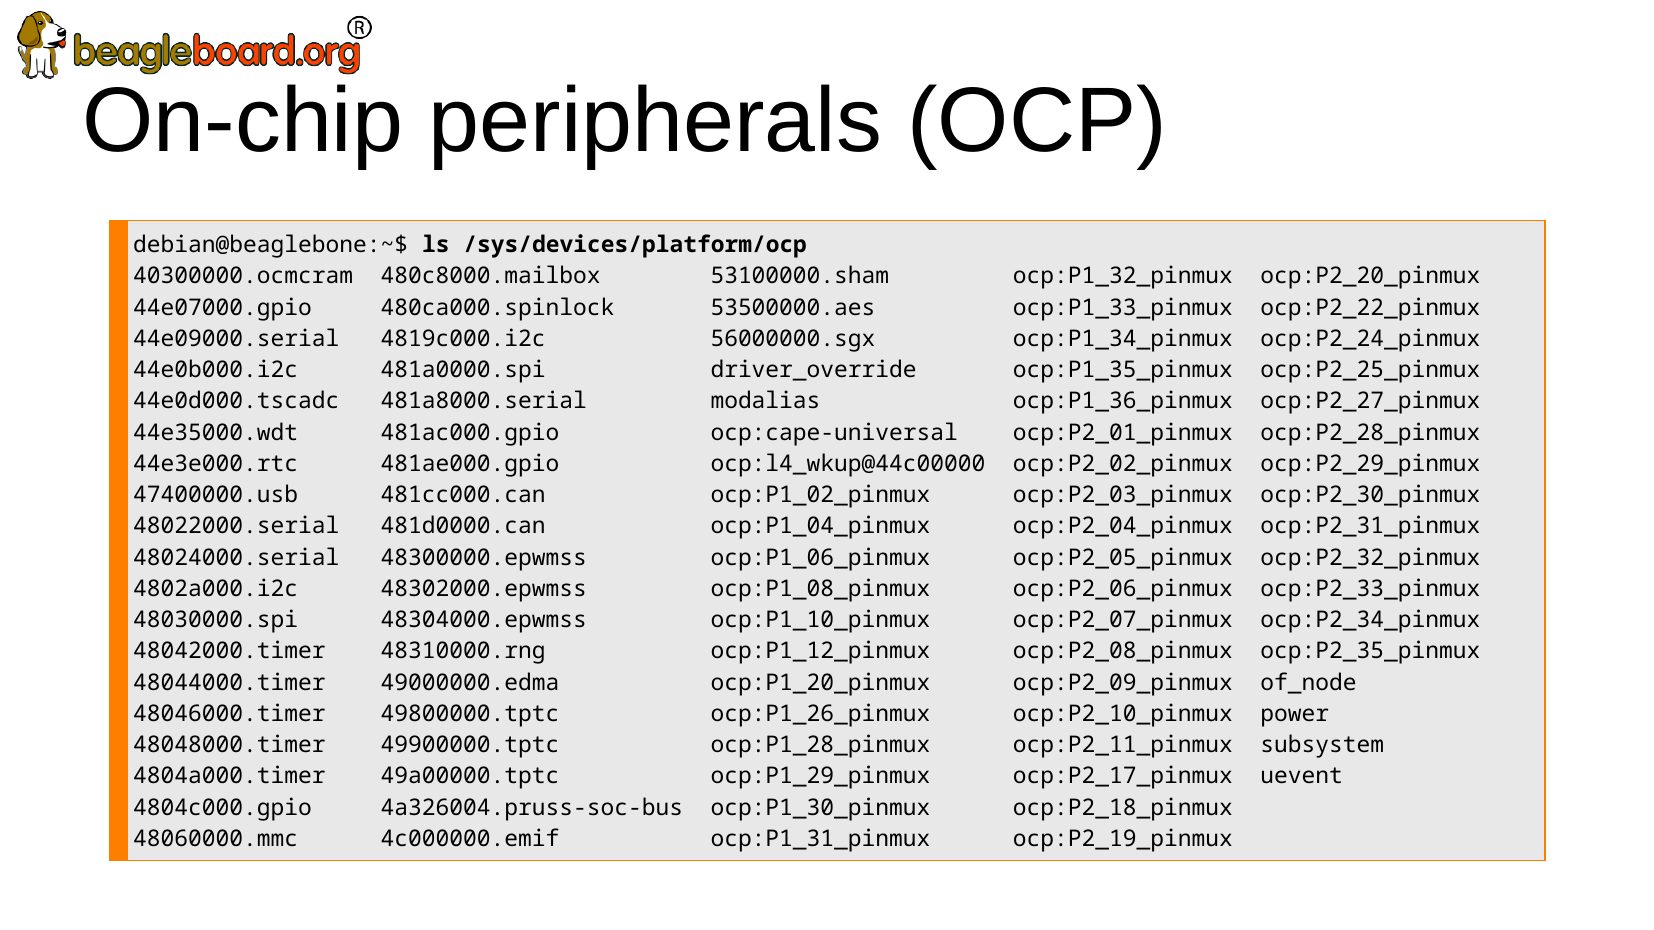

On-chip peripherals (OCP)

| debian@beaglebone:~$ ls /sys/devices/platform/ocp 40300000.ocmcram 480c8000.mailbox 53100000.sham ocp:P1\_32\_pinmux ocp:P2\_20\_pinmux 44e07000.gpio 480ca000.spinlock 53500000.aes ocp:P1\_33\_pinmux ocp:P2\_22\_pinmux 44e09000.serial 4819c000.i2c 56000000.sgx ocp:P1\_34\_pinmux ocp:P2\_24\_pinmux 44e0b000.i2c 481a0000.spi driver\_override ocp:P1\_35\_pinmux ocp:P2\_25\_pinmux 44e0d000.tscadc 481a8000.serial modalias ocp:P1\_36\_pinmux ocp:P2\_27\_pinmux 44e35000.wdt 481ac000.gpio ocp:cape-universal ocp:P2\_01\_pinmux ocp:P2\_28\_pinmux 44e3e000.rtc 481ae000.gpio ocp:l4\_wkup@44c00000 ocp:P2\_02\_pinmux ocp:P2\_29\_pinmux 47400000.usb 481cc000.can ocp:P1\_02\_pinmux ocp:P2\_03\_pinmux ocp:P2\_30\_pinmux 48022000.serial 481d0000.can ocp:P1\_04\_pinmux ocp:P2\_04\_pinmux ocp:P2\_31\_pinmux 48024000.serial 48300000.epwmss ocp:P1\_06\_pinmux ocp:P2\_05\_pinmux ocp:P2\_32\_pinmux 4802a000.i2c 48302000.epwmss ocp:P1\_08\_pinmux ocp:P2\_06\_pinmux ocp:P2\_33\_pinmux 48030000.spi 48304000.epwmss ocp:P1\_10\_pinmux ocp:P2\_07\_pinmux ocp:P2\_34\_pinmux 48042000.timer 48310000.rng ocp:P1\_12\_pinmux ocp:P2\_08\_pinmux ocp:P2\_35\_pinmux 48044000.timer 49000000.edma ocp:P1\_20\_pinmux ocp:P2\_09\_pinmux of\_node 48046000.timer 49800000.tptc ocp:P1\_26\_pinmux ocp:P2\_10\_pinmux power 48048000.timer 49900000.tptc ocp:P1\_28\_pinmux ocp:P2\_11\_pinmux subsystem 4804a000.timer 49a00000.tptc ocp:P1\_29\_pinmux ocp:P2\_17\_pinmux uevent 4804c000.gpio 4a326004.pruss-soc-bus ocp:P1\_30\_pinmux ocp:P2\_18\_pinmux 48060000.mmc 4c000000.emif ocp:P1\_31\_pinmux ocp:P2\_19\_pinmux |
| --- |